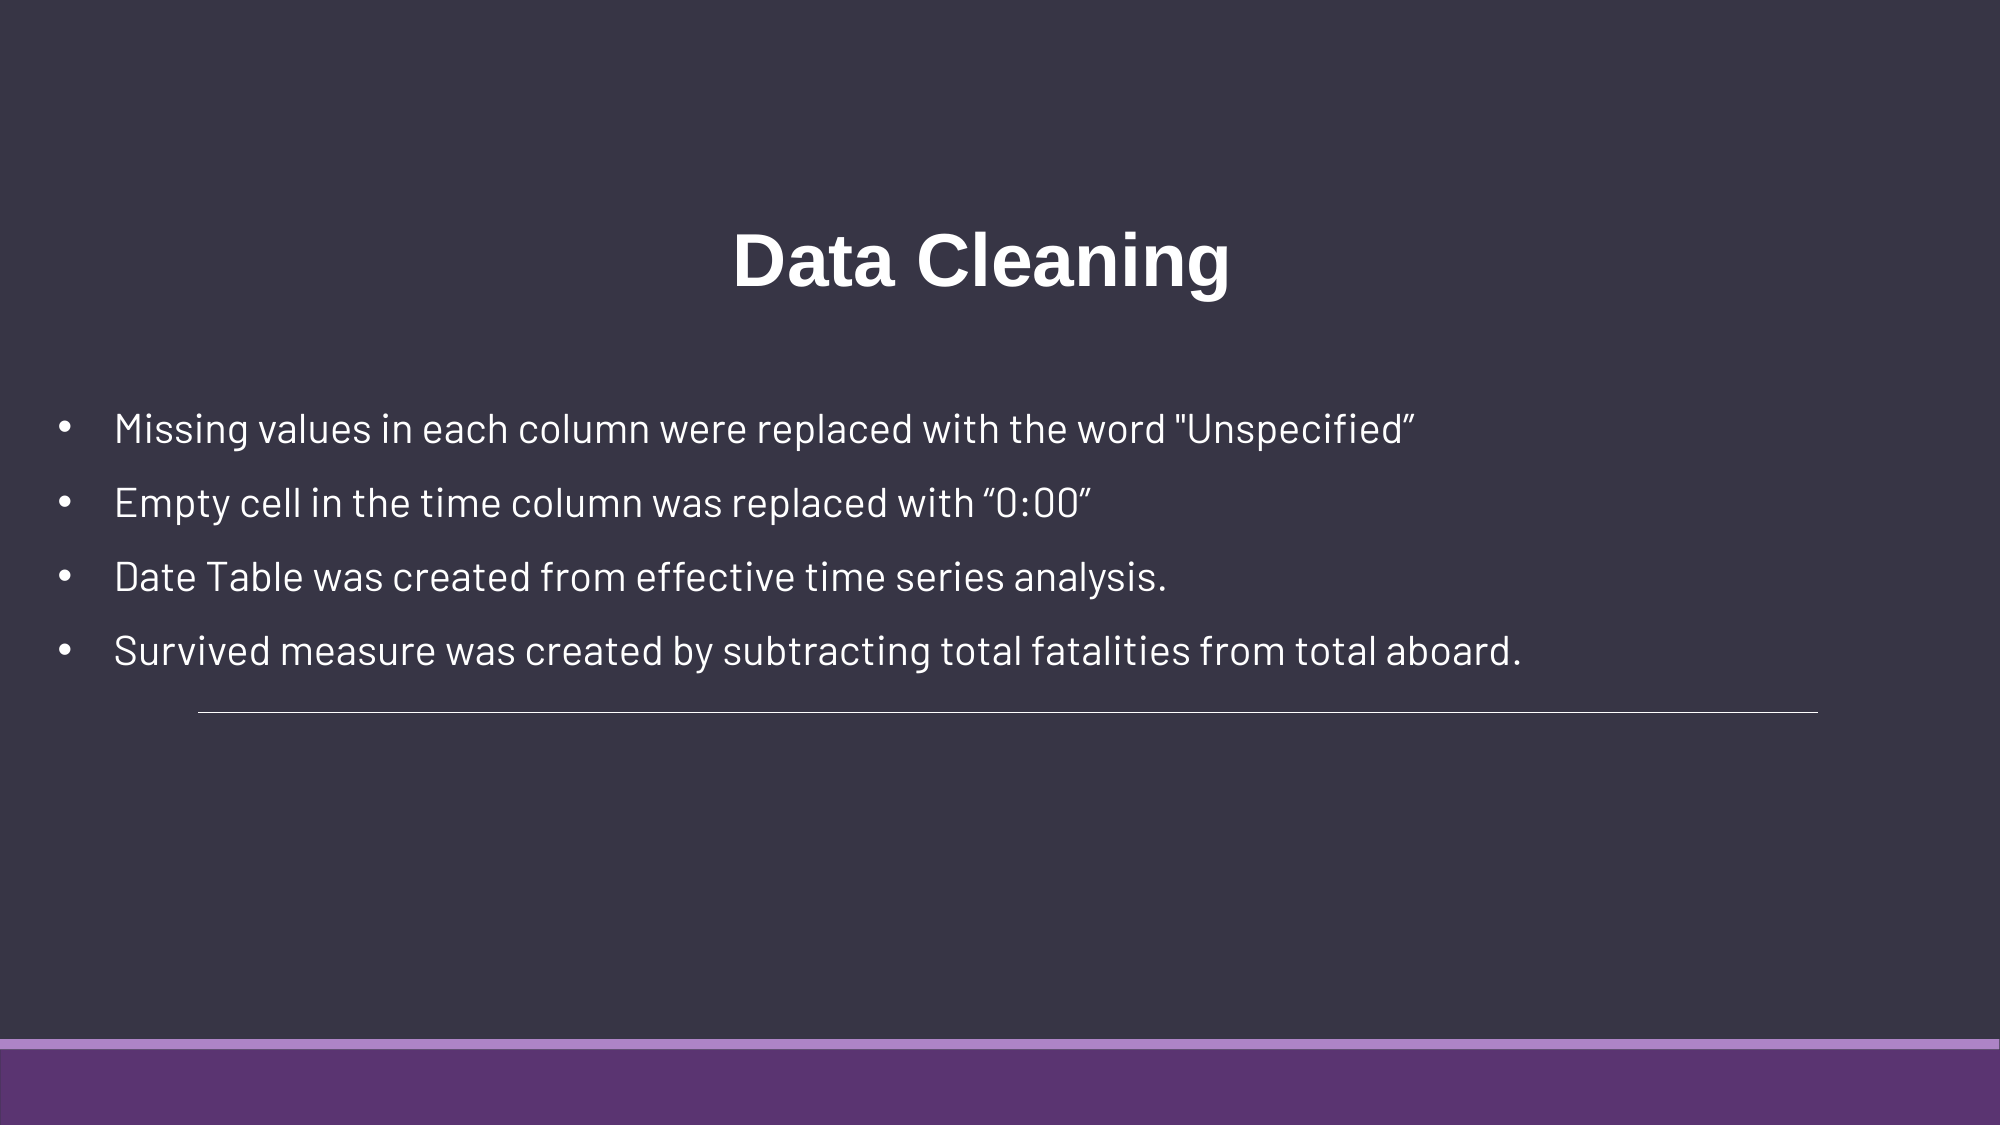

Data Cleaning
Missing values in each column were replaced with the word "Unspecified”
Empty cell in the time column was replaced with “0:00”
Date Table was created from effective time series analysis.
Survived measure was created by subtracting total fatalities from total aboard.